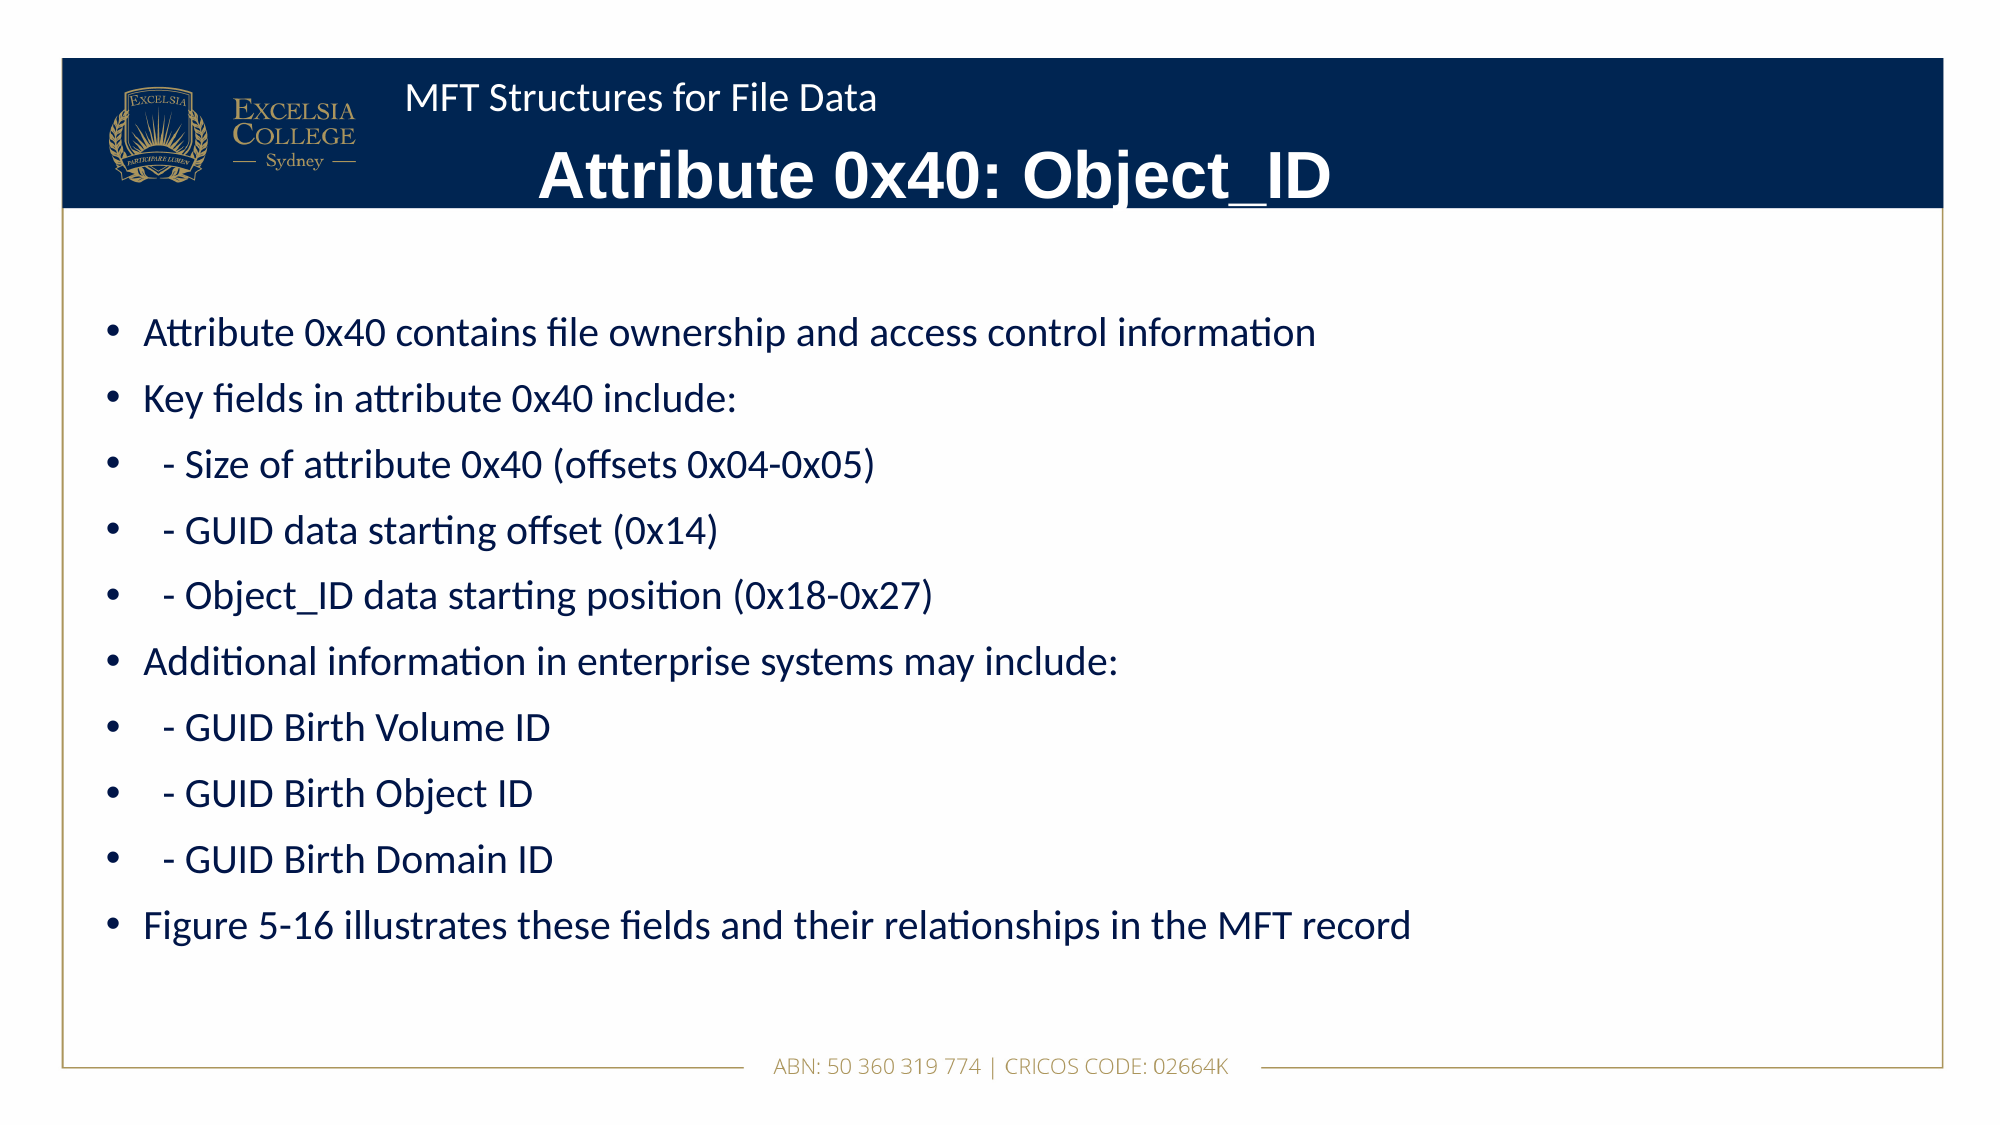

# MFT Structures for File Data
Attribute 0x40: Object_ID
Attribute 0x40 contains file ownership and access control information
Key fields in attribute 0x40 include:
  - Size of attribute 0x40 (offsets 0x04-0x05)
  - GUID data starting offset (0x14)
  - Object_ID data starting position (0x18-0x27)
Additional information in enterprise systems may include:
  - GUID Birth Volume ID
  - GUID Birth Object ID
  - GUID Birth Domain ID
Figure 5-16 illustrates these fields and their relationships in the MFT record